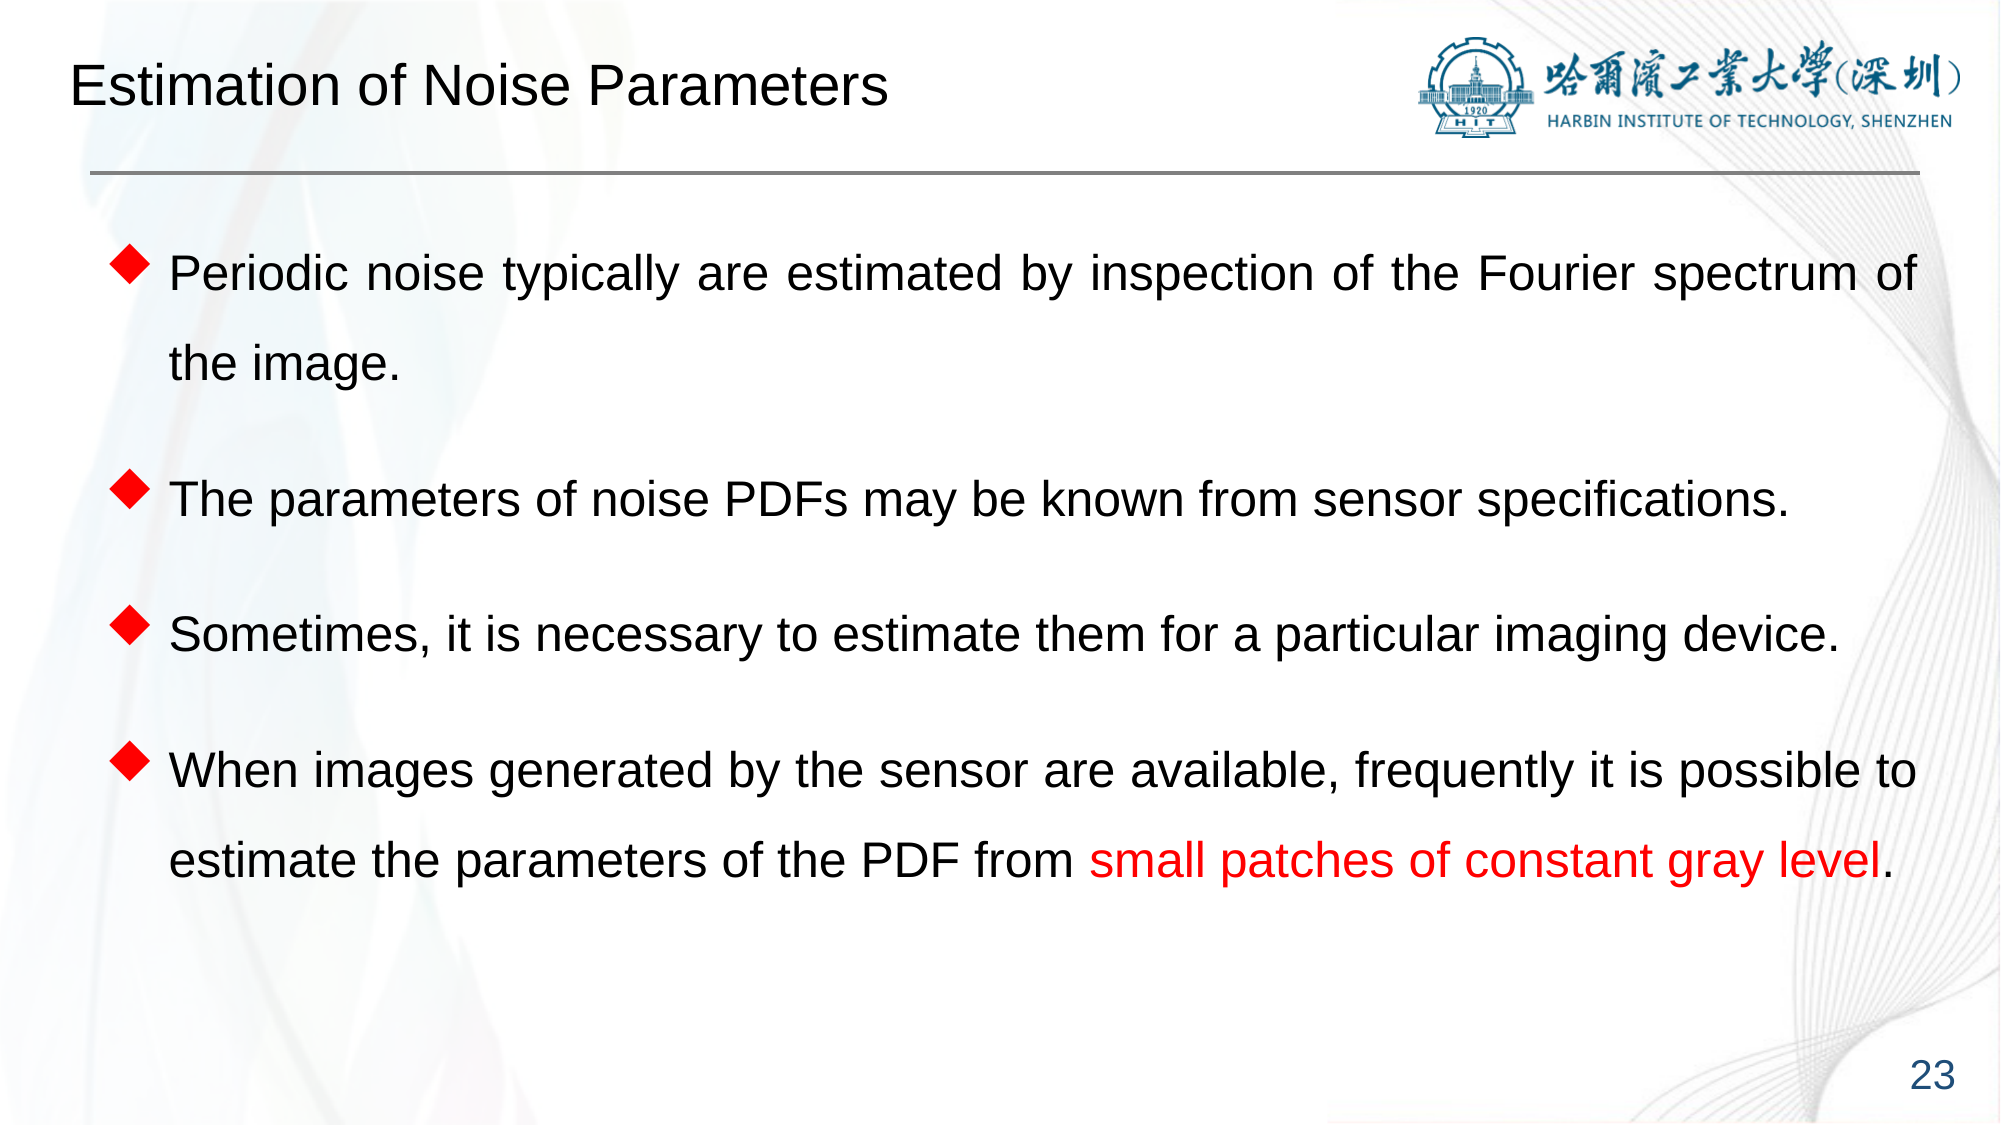

# Estimation of Noise Parameters
Periodic noise typically are estimated by inspection of the Fourier spectrum of the image.
The parameters of noise PDFs may be known from sensor specifications.
Sometimes, it is necessary to estimate them for a particular imaging device.
When images generated by the sensor are available, frequently it is possible to estimate the parameters of the PDF from small patches of constant gray level.
23